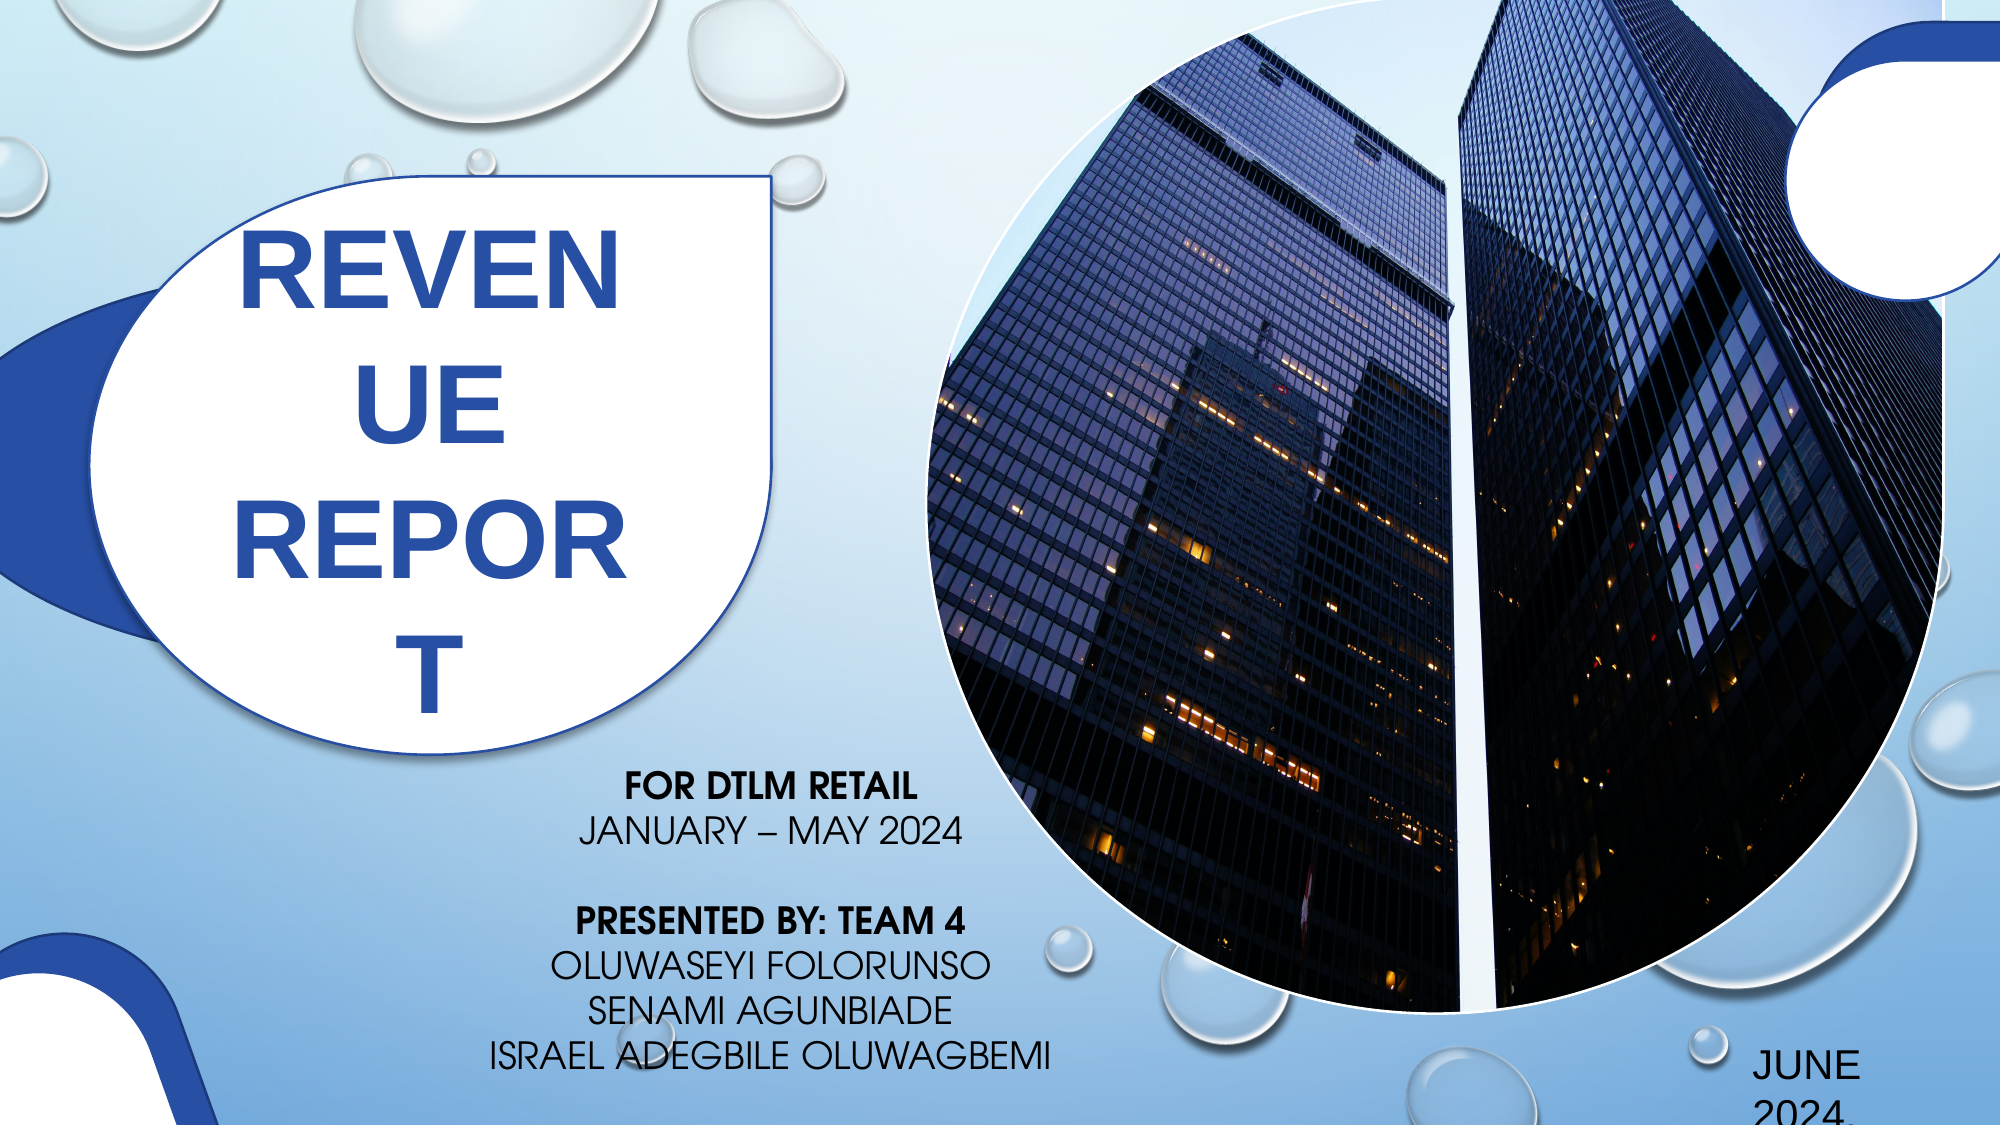

REVENUE REPORT

FOR DTLM RETAIL
JANUARY – MAY 2024

PRESENTED BY: TEAM 4
OLUWASEYI FOLORUNSO
SENAMI AGUNBIADE
ISRAEL ADEGBILE OLUWAGBEMI

JUNE 2024.